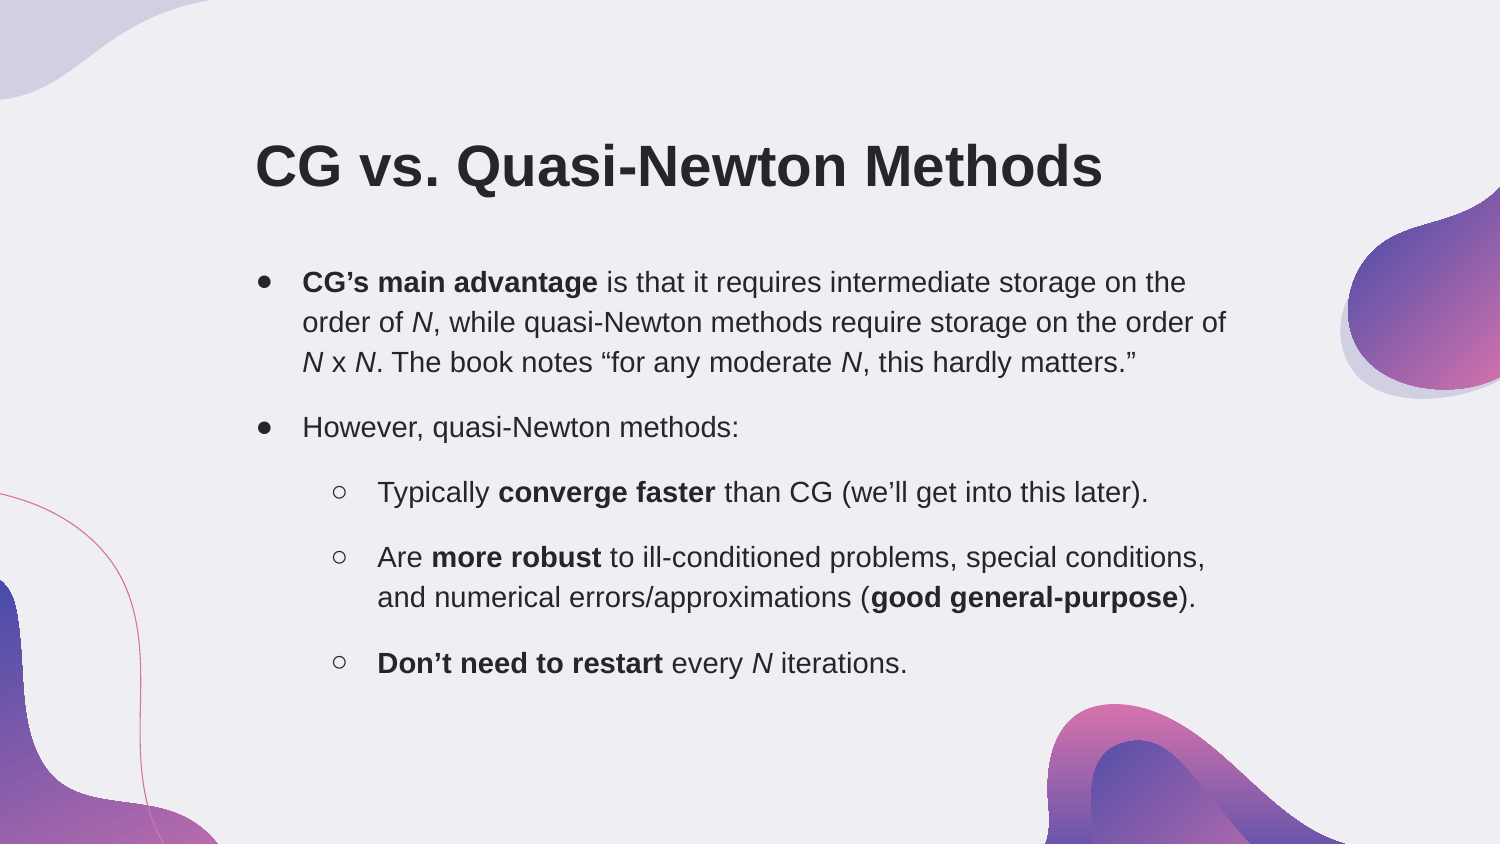

# CG vs. Quasi-Newton Methods
CG’s main advantage is that it requires intermediate storage on the order of N, while quasi-Newton methods require storage on the order of N x N. The book notes “for any moderate N, this hardly matters.”
However, quasi-Newton methods:
Typically converge faster than CG (we’ll get into this later).
Are more robust to ill-conditioned problems, special conditions, and numerical errors/approximations (good general-purpose).
Don’t need to restart every N iterations.